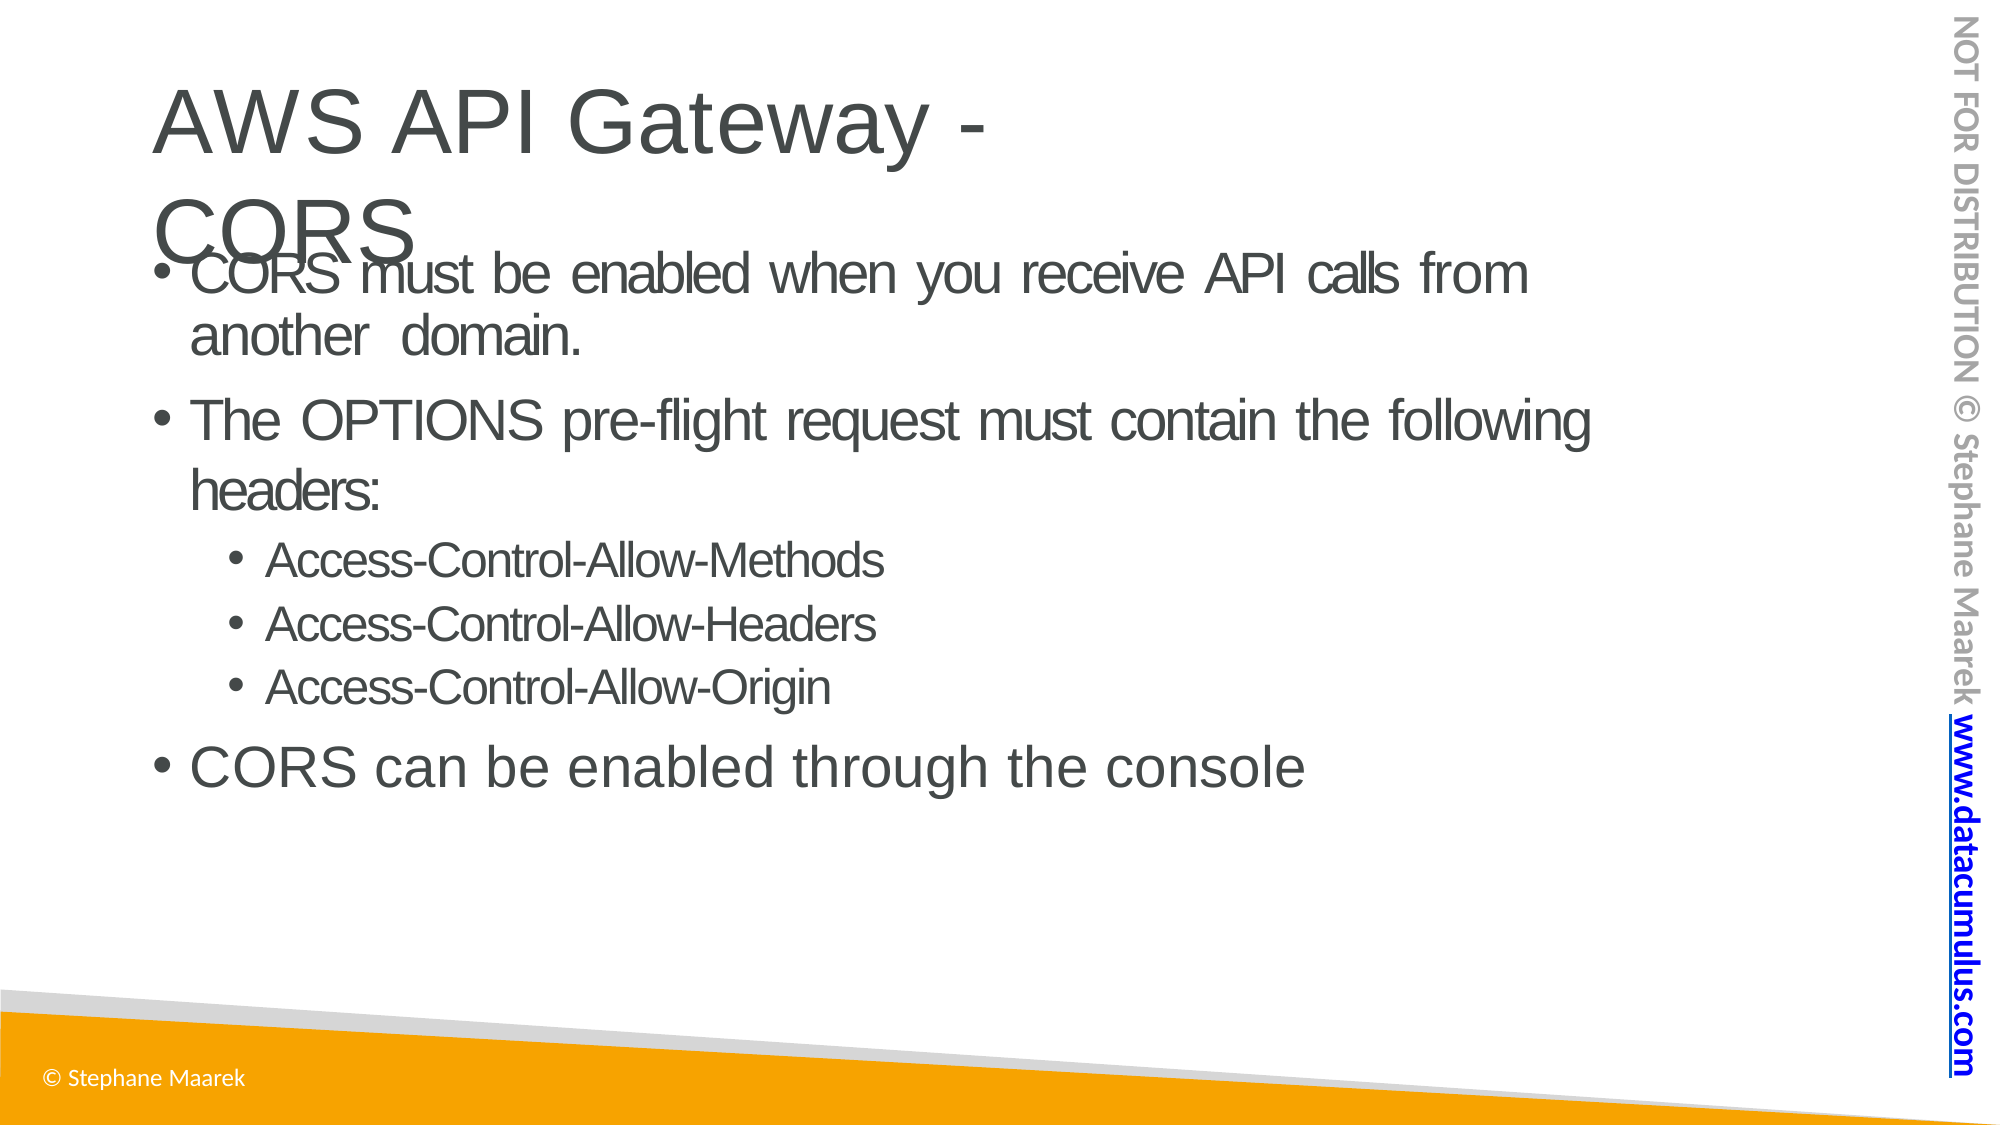

NOT FOR DISTRIBUTION © Stephane Maarek www.datacumulus.com
# AWS API Gateway - CORS
CORS must be enabled when you receive API calls from another  domain.
The OPTIONS pre-flight request must contain the following headers:
Access-Control-Allow-Methods
Access-Control-Allow-Headers
Access-Control-Allow-Origin
CORS can be enabled through the console
© Stephane Maarek